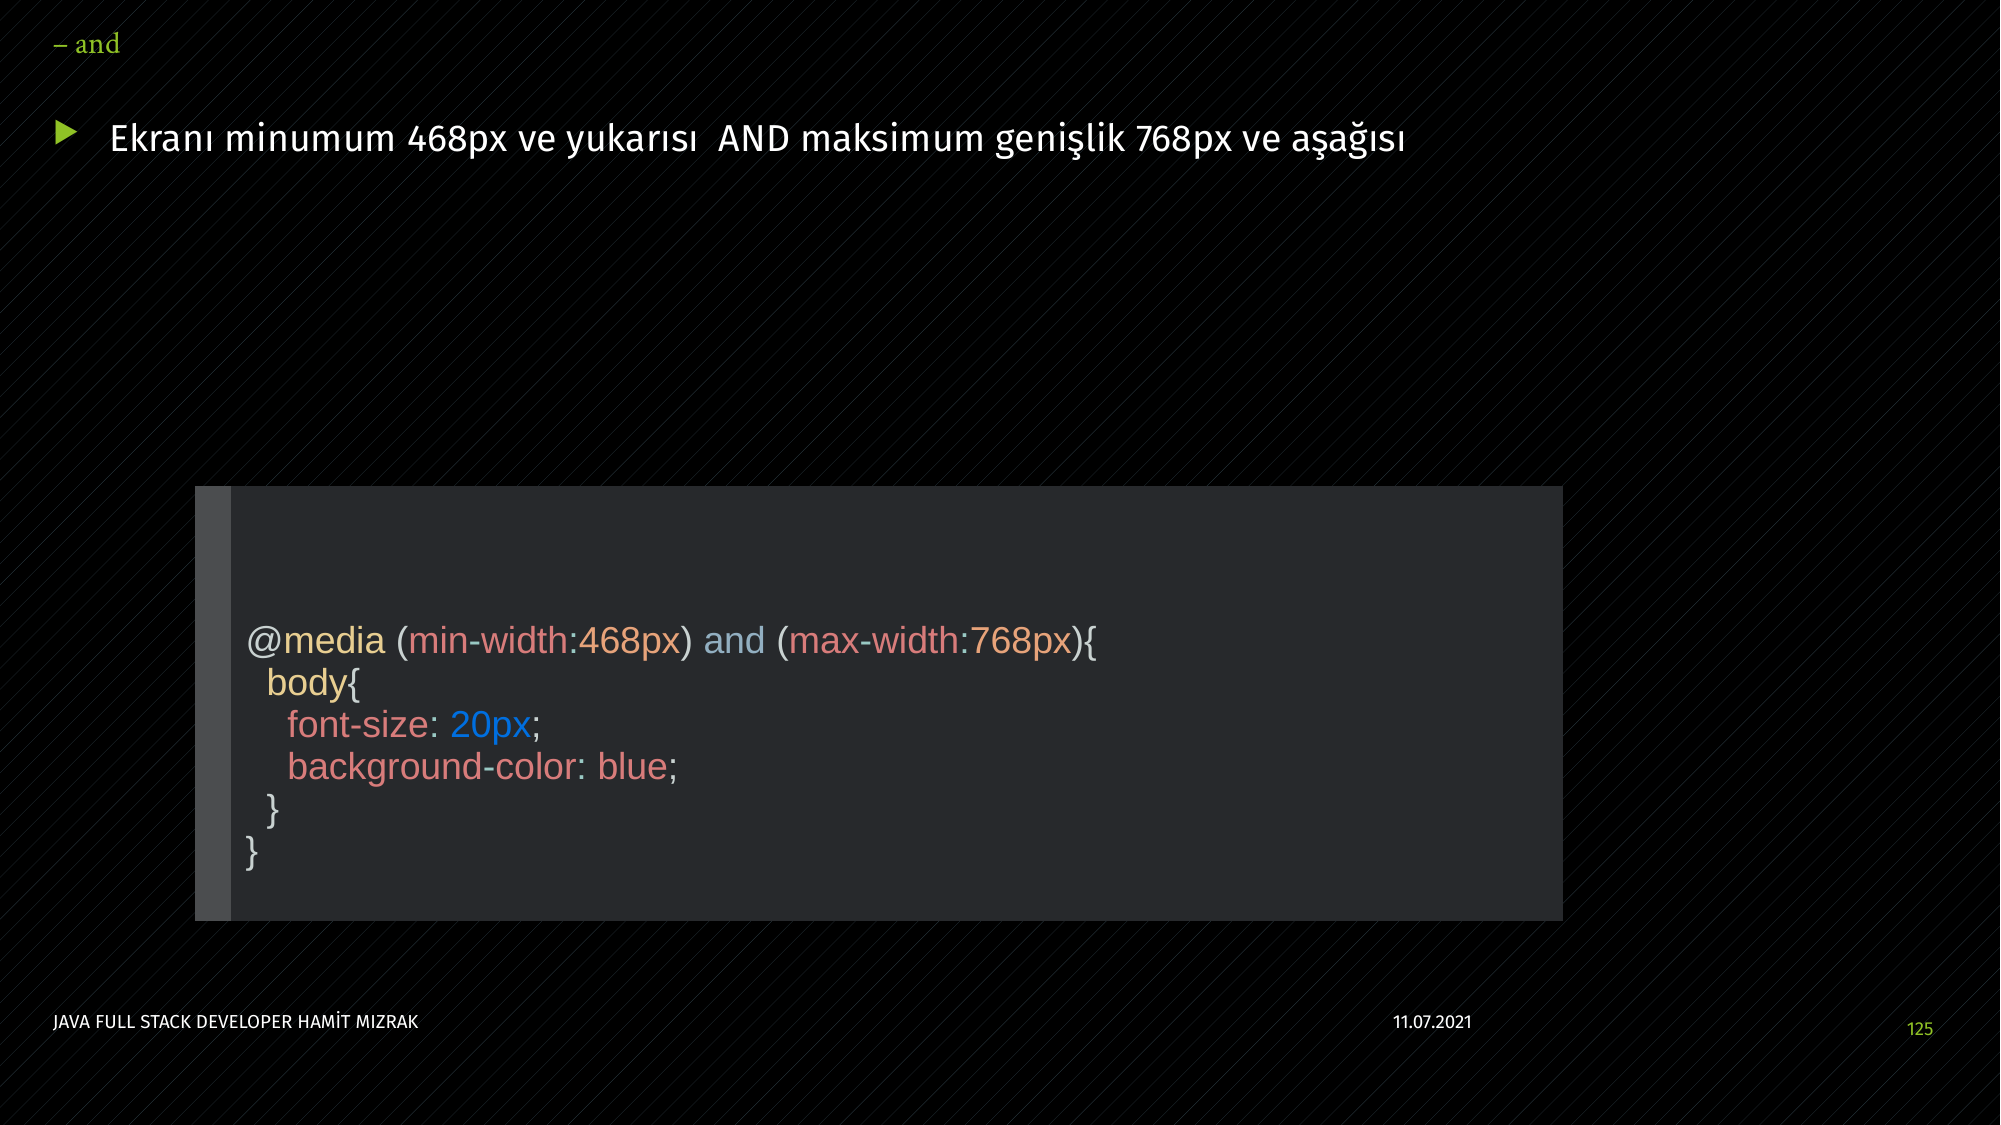

# – and
Ekranı minumum 468px ve yukarısı  AND maksimum genişlik 768px ve aşağısı
|  | @media (min-width:468px) and (max-width:768px){   body{ font-size: 20px;     background-color: blue;   } } |
| --- | --- |
JAVA FULL STACK DEVELOPER HAMİT MIZRAK
11.07.2021
125